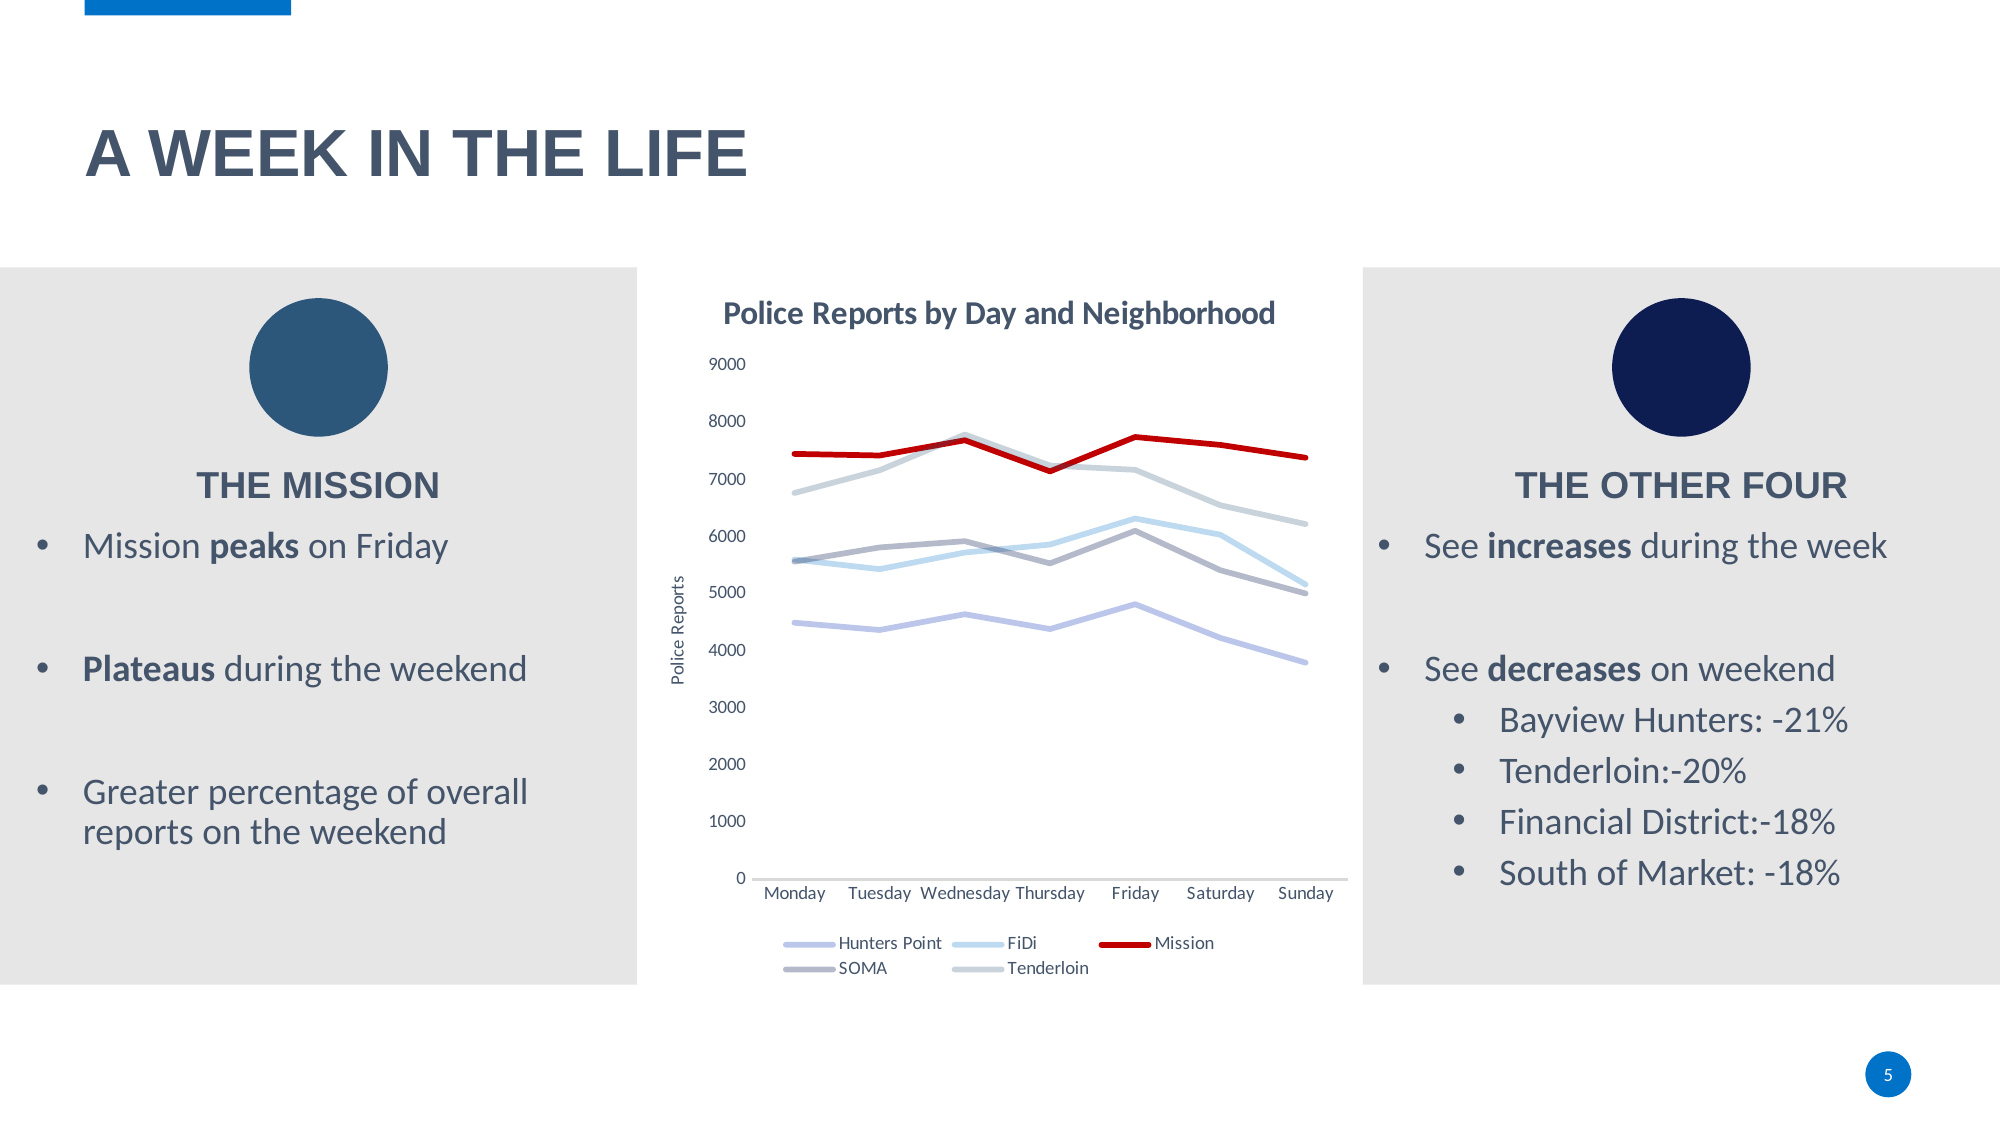

# A week in the Life

### Chart: Police Reports by Day and Neighborhood

| Category | Hunters Point | FiDi | Mission | SOMA | Tenderloin |
|---|---|---|---|---|---|
| Monday | 4503.0 | 5610.0 | 7463.0 | 5573.0 | 6777.0 |
| Tuesday | 4374.0 | 5442.0 | 7435.0 | 5823.0 | 7176.0 |
| Wednesday | 4652.0 | 5734.0 | 7702.0 | 5933.0 | 7803.0 |
| Thursday | 4391.0 | 5873.0 | 7156.0 | 5543.0 | 7259.0 |
| Friday | 4828.0 | 6330.0 | 7759.0 | 6115.0 | 7183.0 |
| Saturday | 4235.0 | 6045.0 | 7620.0 | 5423.0 | 6562.0 |
| Sunday | 3802.0 | 5173.0 | 7396.0 | 5015.0 | 6232.0 |
The Mission
The Other four
Mission peaks on Friday

Plateaus during the weekend

Greater percentage of overall reports on the weekend

See increases during the week

See decreases on weekend
Bayview Hunters: -21%
Tenderloin:-20%
Financial District:-18%
South of Market: -18%

5